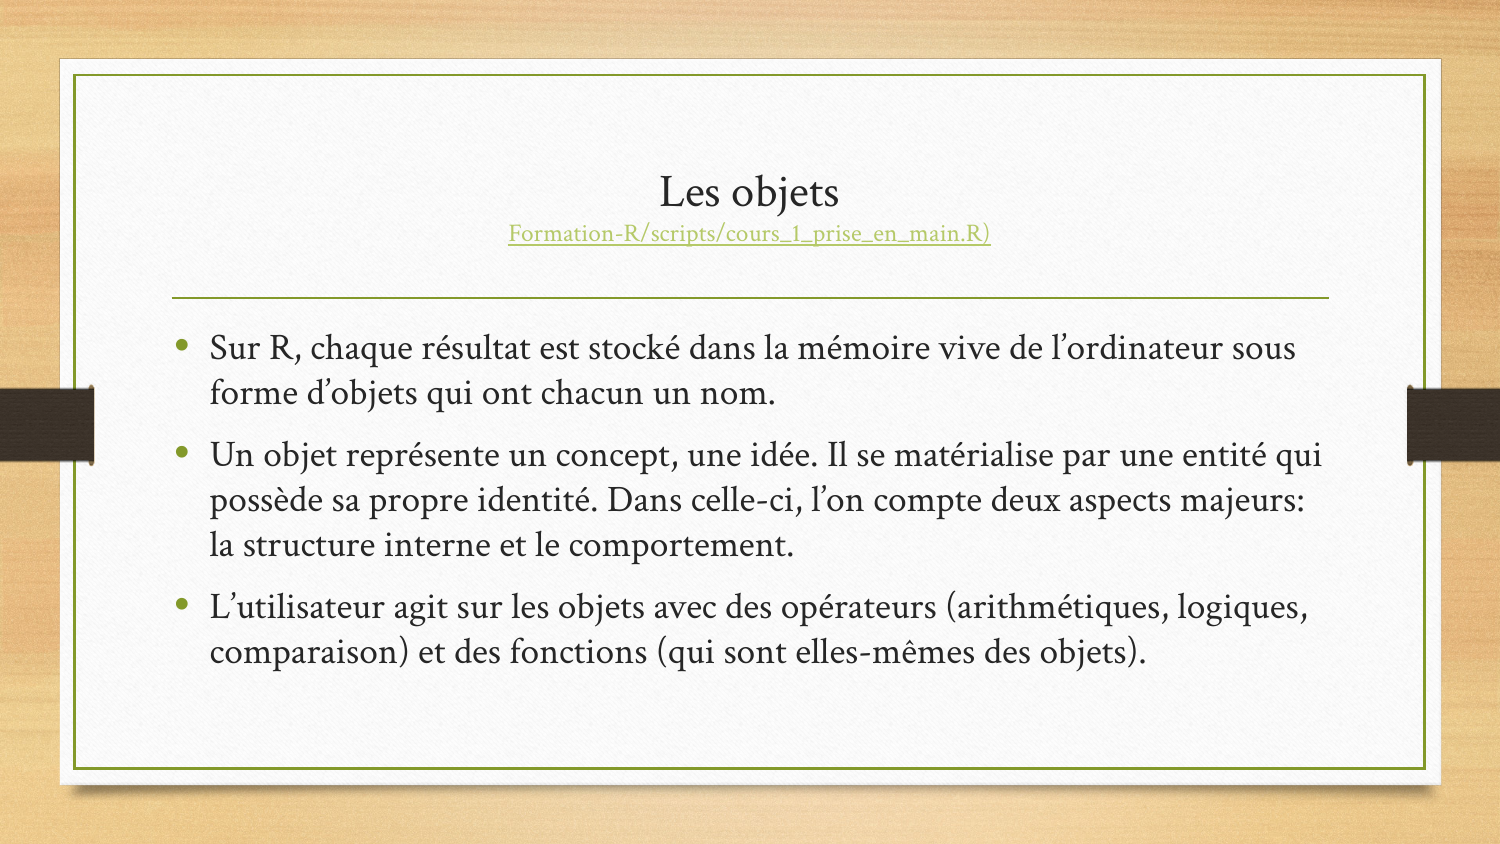

# Les objets Formation-R/scripts/cours_1_prise_en_main.R)
Sur R, chaque résultat est stocké dans la mémoire vive de l’ordinateur sous forme d’objets qui ont chacun un nom.
Un objet représente un concept, une idée. Il se matérialise par une entité qui possède sa propre identité. Dans celle-ci, l’on compte deux aspects majeurs: la structure interne et le comportement.
L’utilisateur agit sur les objets avec des opérateurs (arithmétiques, logiques, comparaison) et des fonctions (qui sont elles-mêmes des objets).